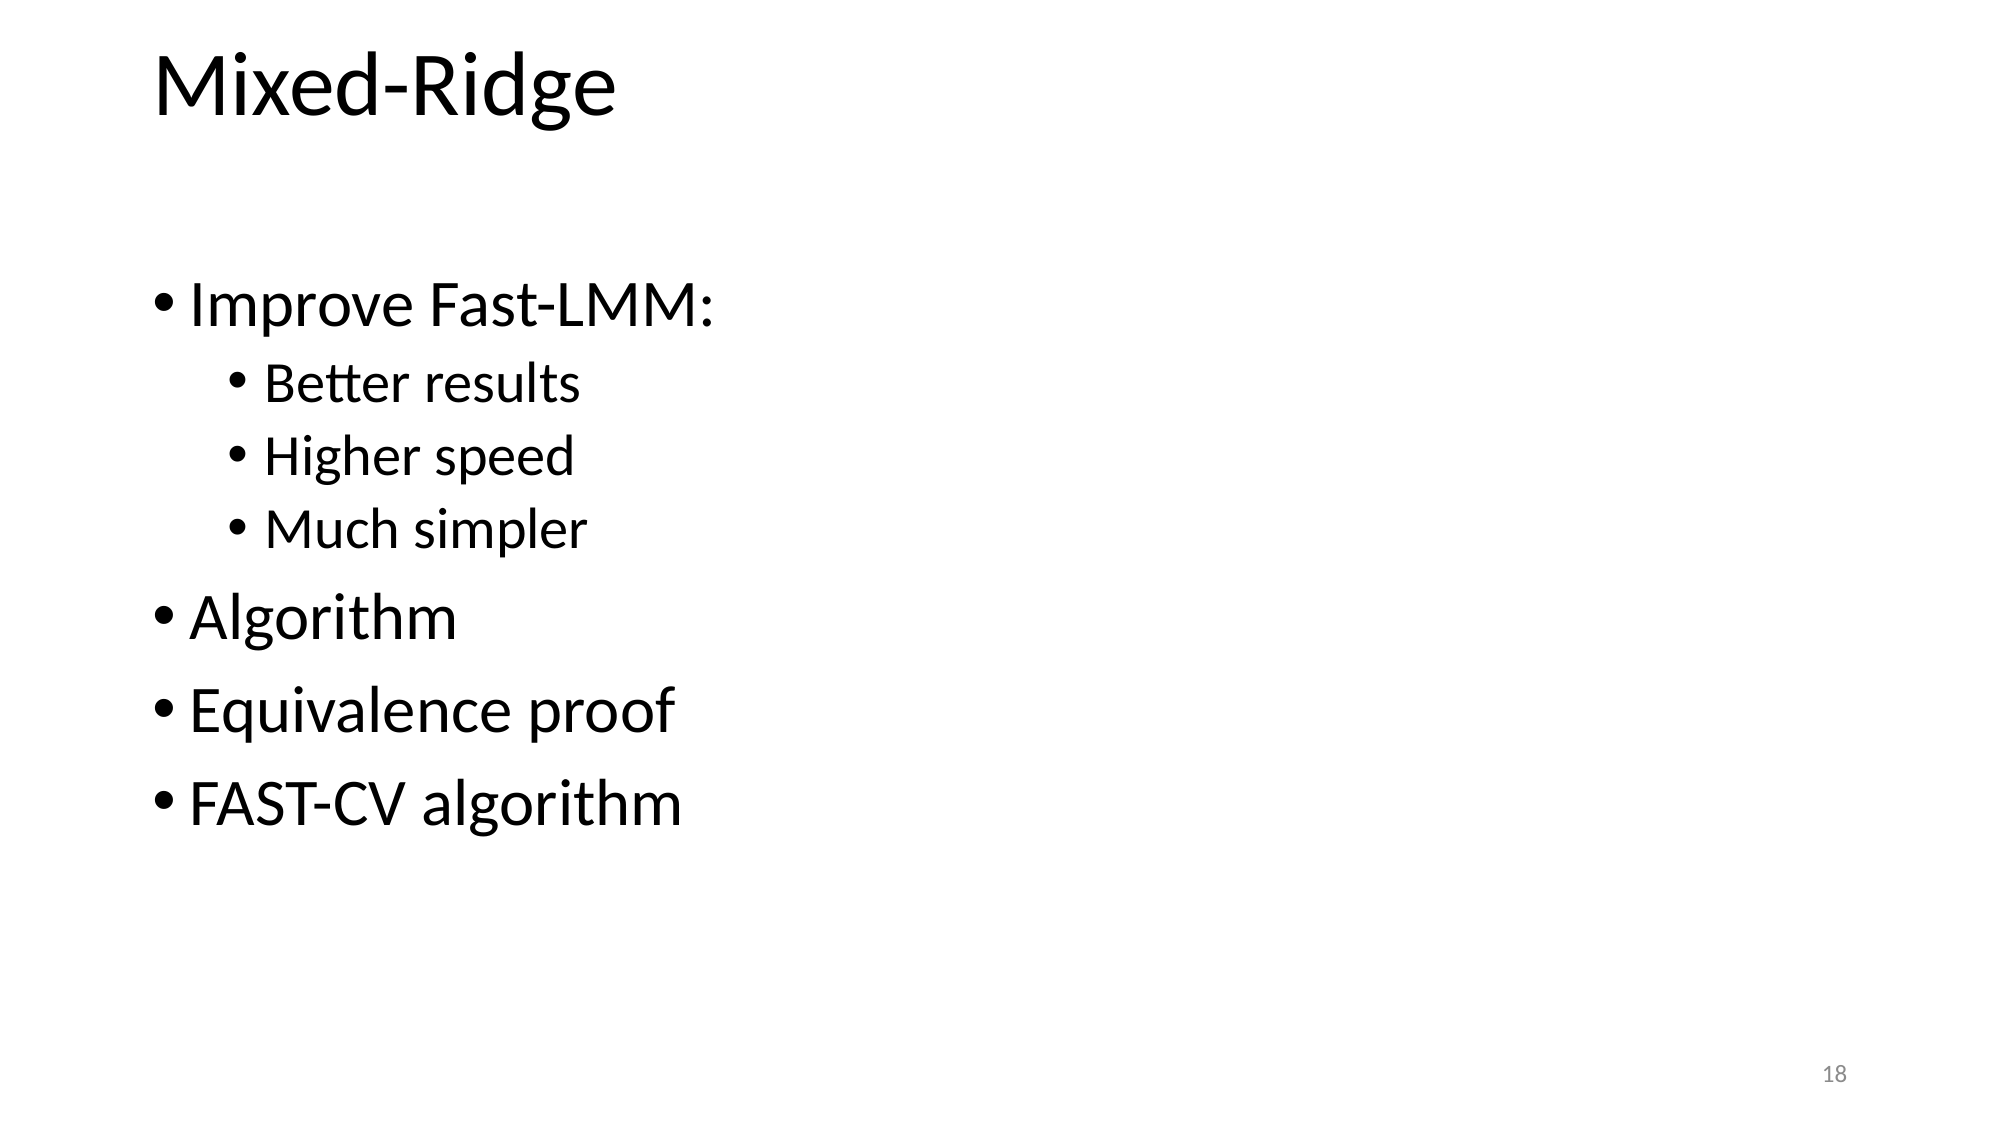

# Mixed-Ridge
Improve Fast-LMM:
Better results
Higher speed
Much simpler
Algorithm
Equivalence proof
FAST-CV algorithm

18